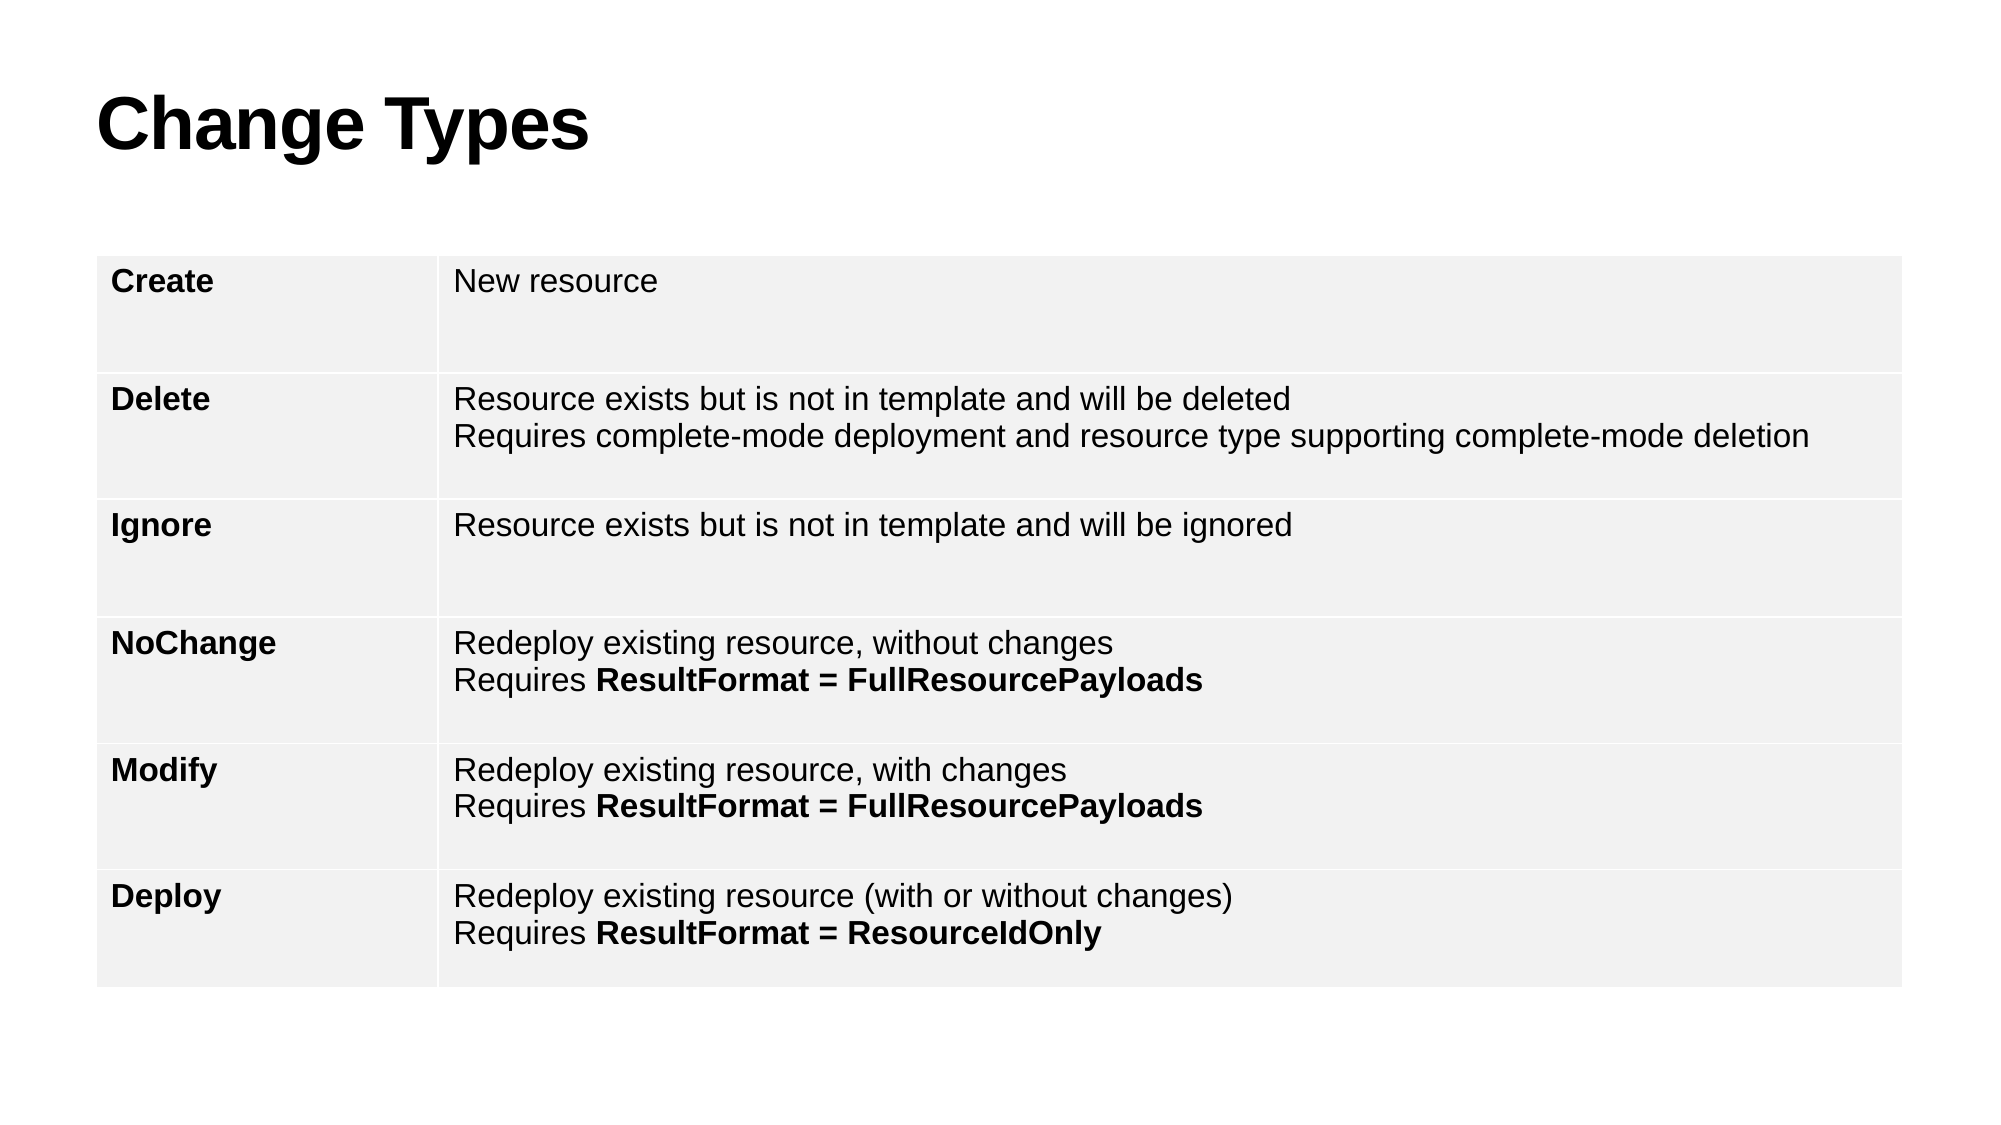

# Change Types
| Create | New resource |
| --- | --- |
| Delete | Resource exists but is not in template and will be deleted Requires complete-mode deployment and resource type supporting complete-mode deletion |
| Ignore | Resource exists but is not in template and will be ignored |
| NoChange | Redeploy existing resource, without changes Requires ResultFormat = FullResourcePayloads |
| Modify | Redeploy existing resource, with changes Requires ResultFormat = FullResourcePayloads |
| Deploy | Redeploy existing resource (with or without changes) Requires ResultFormat = ResourceIdOnly |